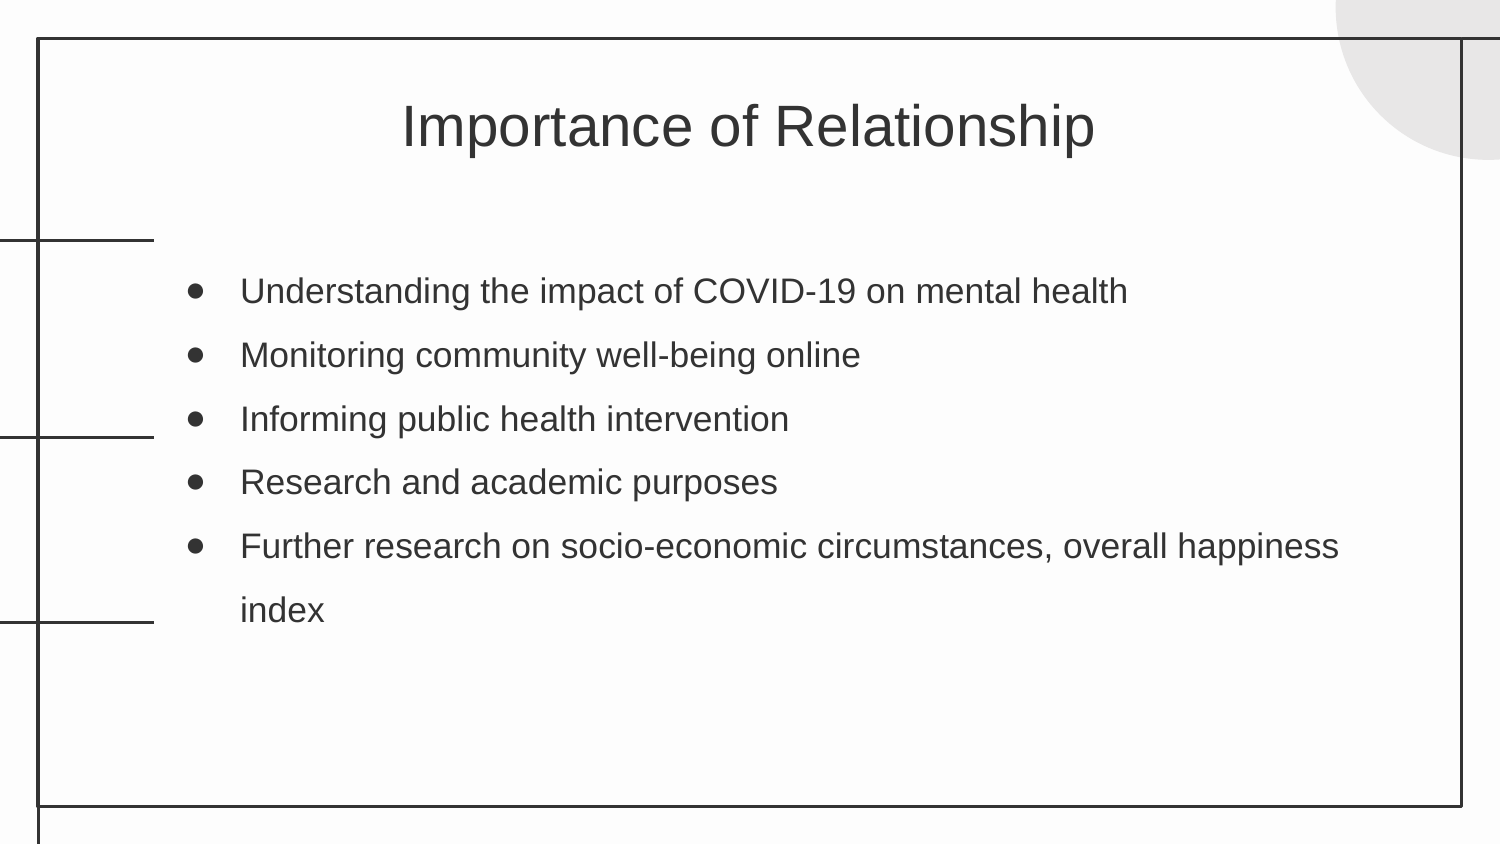

# Importance of Relationship
Understanding the impact of COVID-19 on mental health
Monitoring community well-being online
Informing public health intervention
Research and academic purposes
Further research on socio-economic circumstances, overall happiness index